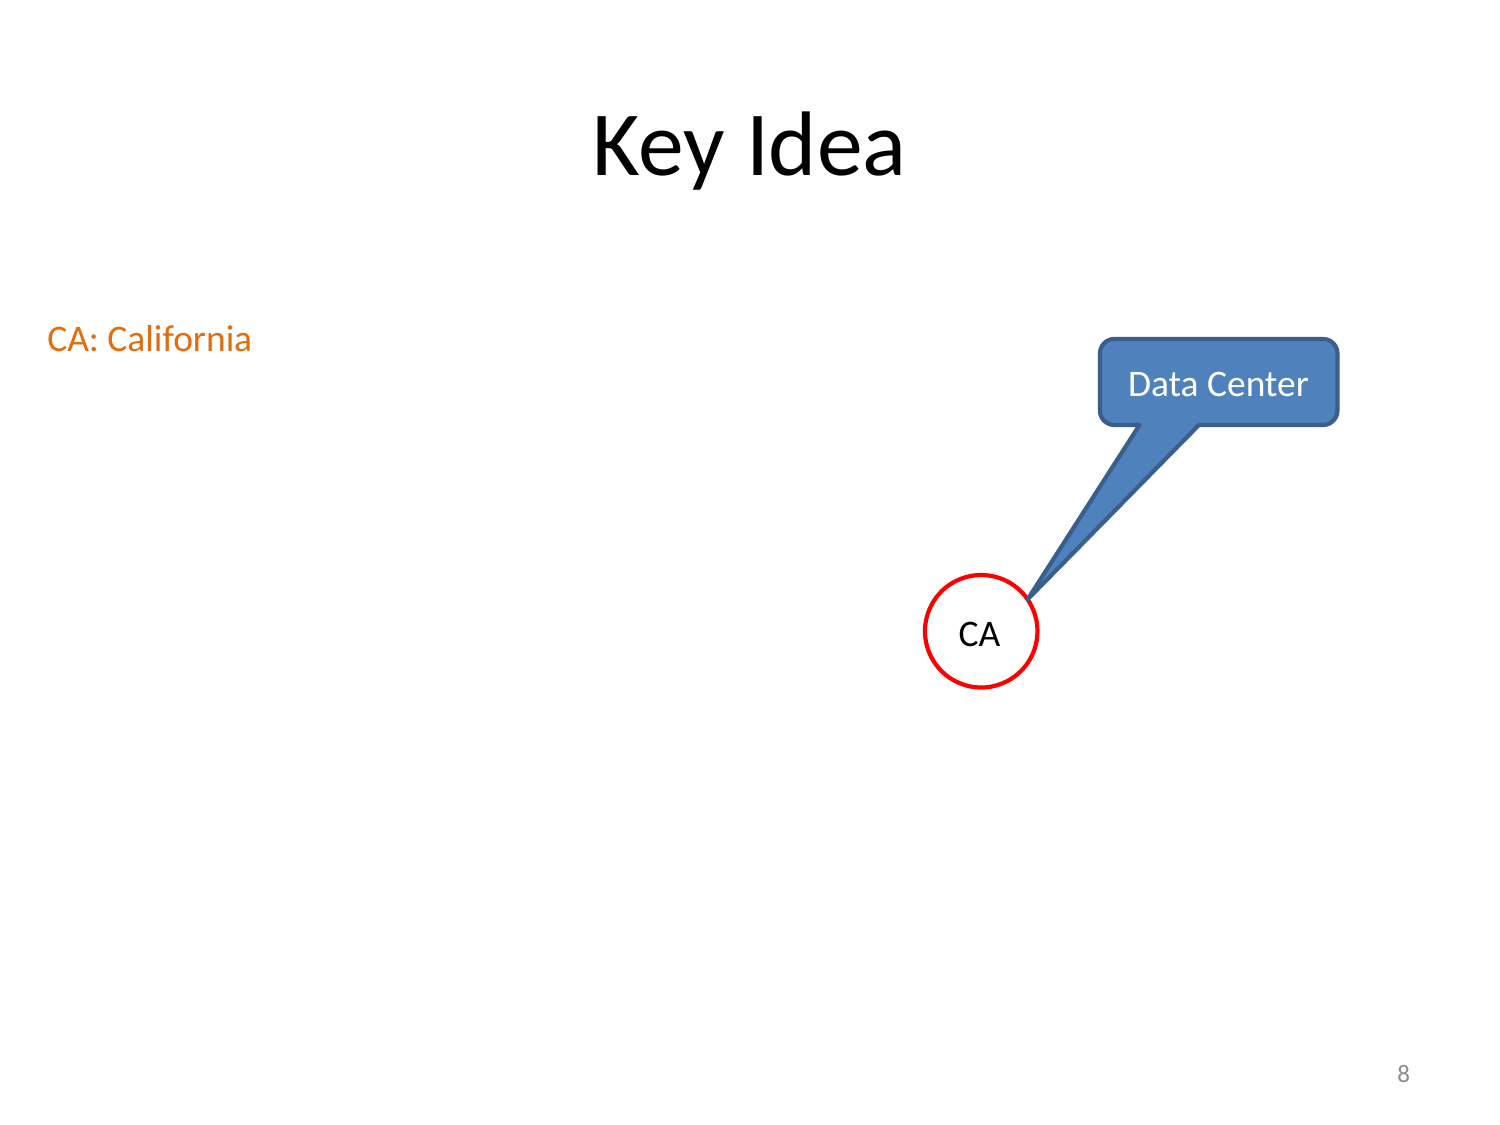

Key Idea
CA: California
Data Center

CA
8